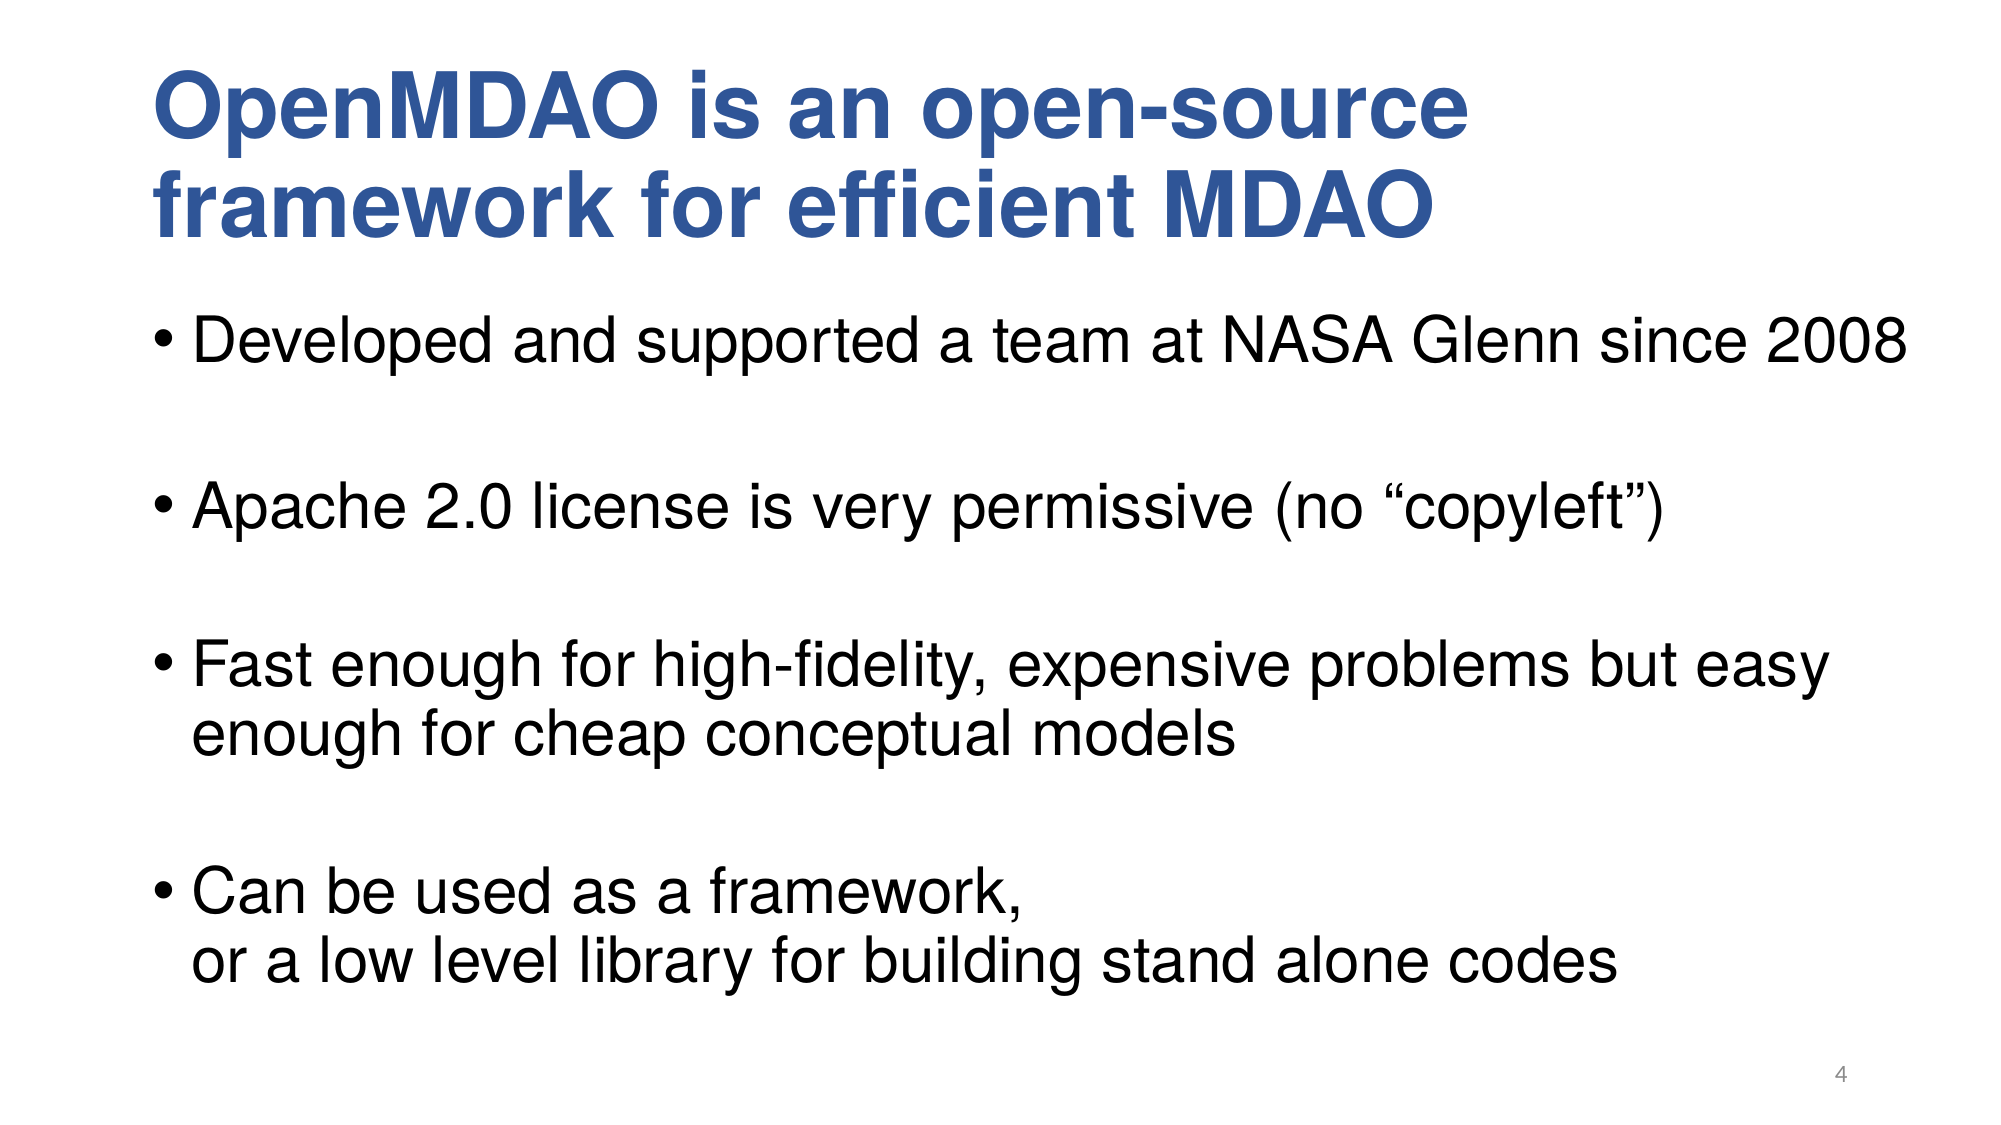

# OpenMDAO is an open-source framework for efficient MDAO
Developed and supported a team at NASA Glenn since 2008
Apache 2.0 license is very permissive (no “copyleft”)
Fast enough for high-fidelity, expensive problems but easy enough for cheap conceptual models
Can be used as a framework,
or a low level library for building stand alone codes
4